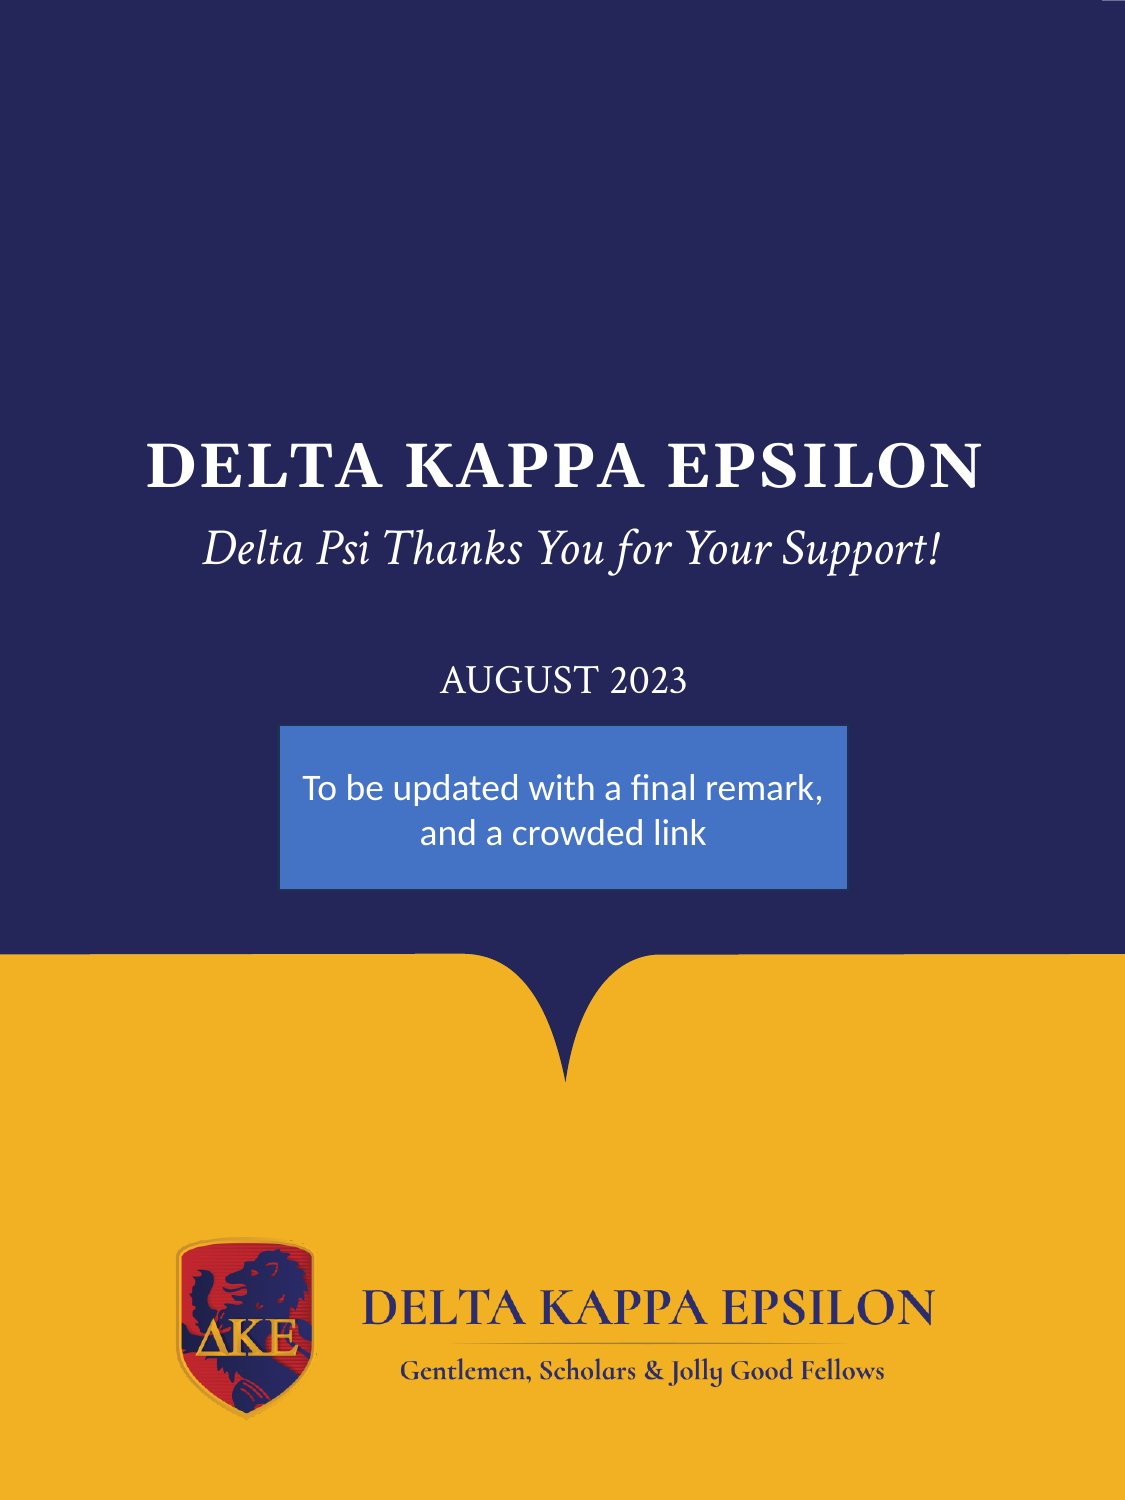

# DELTA KAPPA EPSILON
Delta Psi Thanks You for Your Support!

AUGUST 2023
To be updated with a final remark, and a crowded link